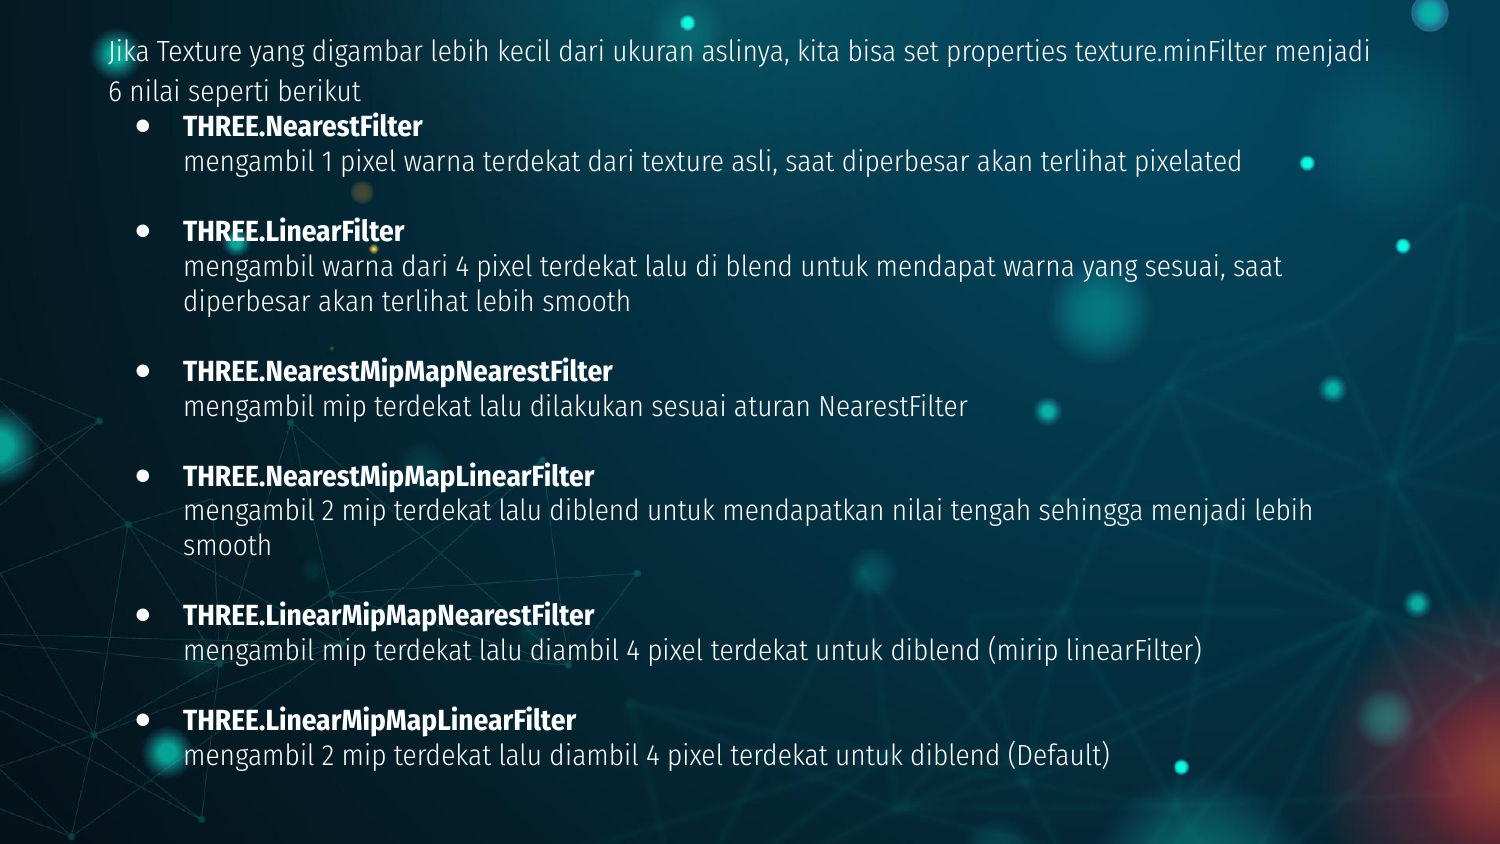

Jika Texture yang digambar lebih kecil dari ukuran aslinya, kita bisa set properties texture.minFilter menjadi 6 nilai seperti berikut
THREE.NearestFilter
mengambil 1 pixel warna terdekat dari texture asli, saat diperbesar akan terlihat pixelated

THREE.LinearFilter
mengambil warna dari 4 pixel terdekat lalu di blend untuk mendapat warna yang sesuai, saat diperbesar akan terlihat lebih smooth

THREE.NearestMipMapNearestFilter
mengambil mip terdekat lalu dilakukan sesuai aturan NearestFilter

THREE.NearestMipMapLinearFilter
mengambil 2 mip terdekat lalu diblend untuk mendapatkan nilai tengah sehingga menjadi lebih smooth

THREE.LinearMipMapNearestFilter
mengambil mip terdekat lalu diambil 4 pixel terdekat untuk diblend (mirip linearFilter)

THREE.LinearMipMapLinearFilter
mengambil 2 mip terdekat lalu diambil 4 pixel terdekat untuk diblend (Default)